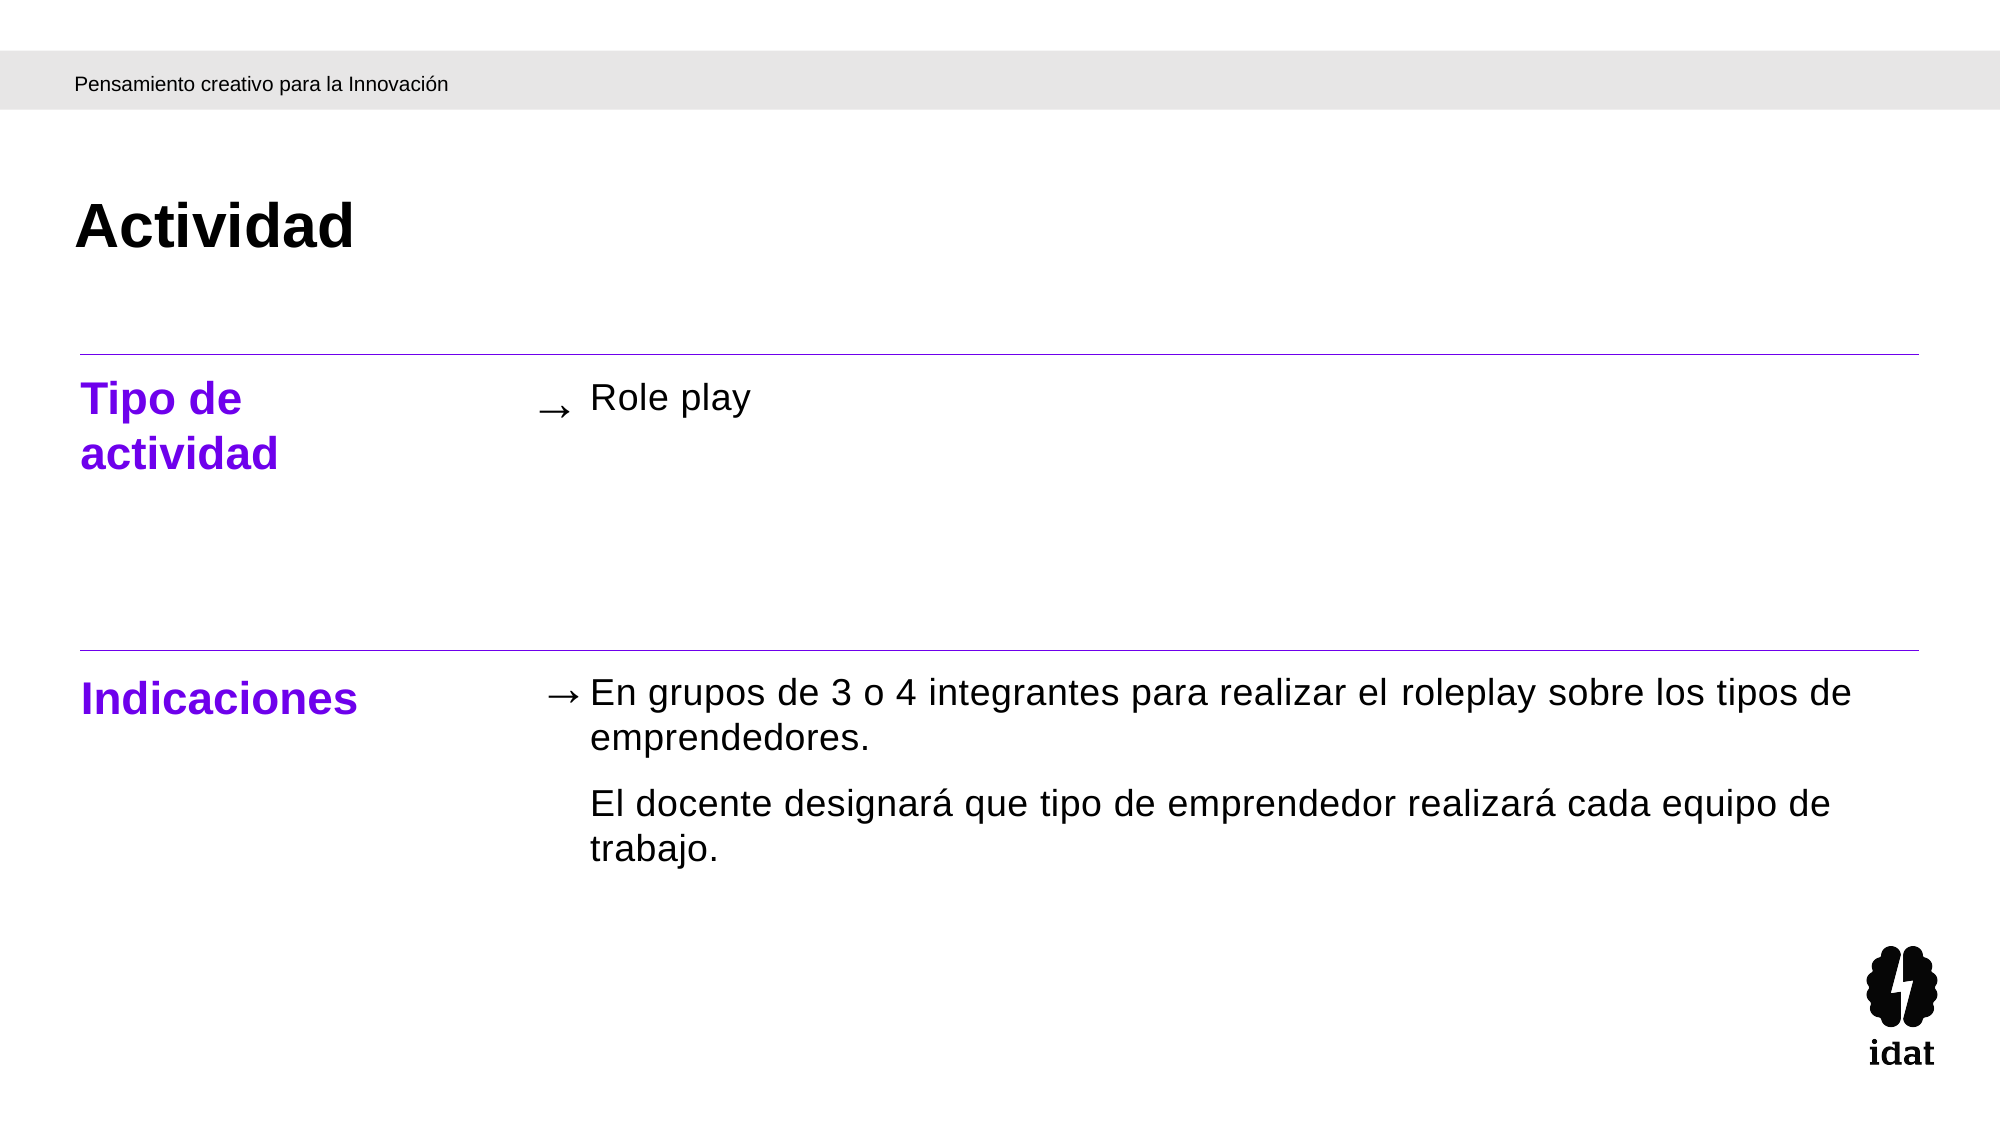

Pensamiento creativo para la Innovación
Actividad
Role play
En grupos de 3 o 4 integrantes para realizar el roleplay sobre los tipos de emprendedores.
El docente designará que tipo de emprendedor realizará cada equipo de trabajo.